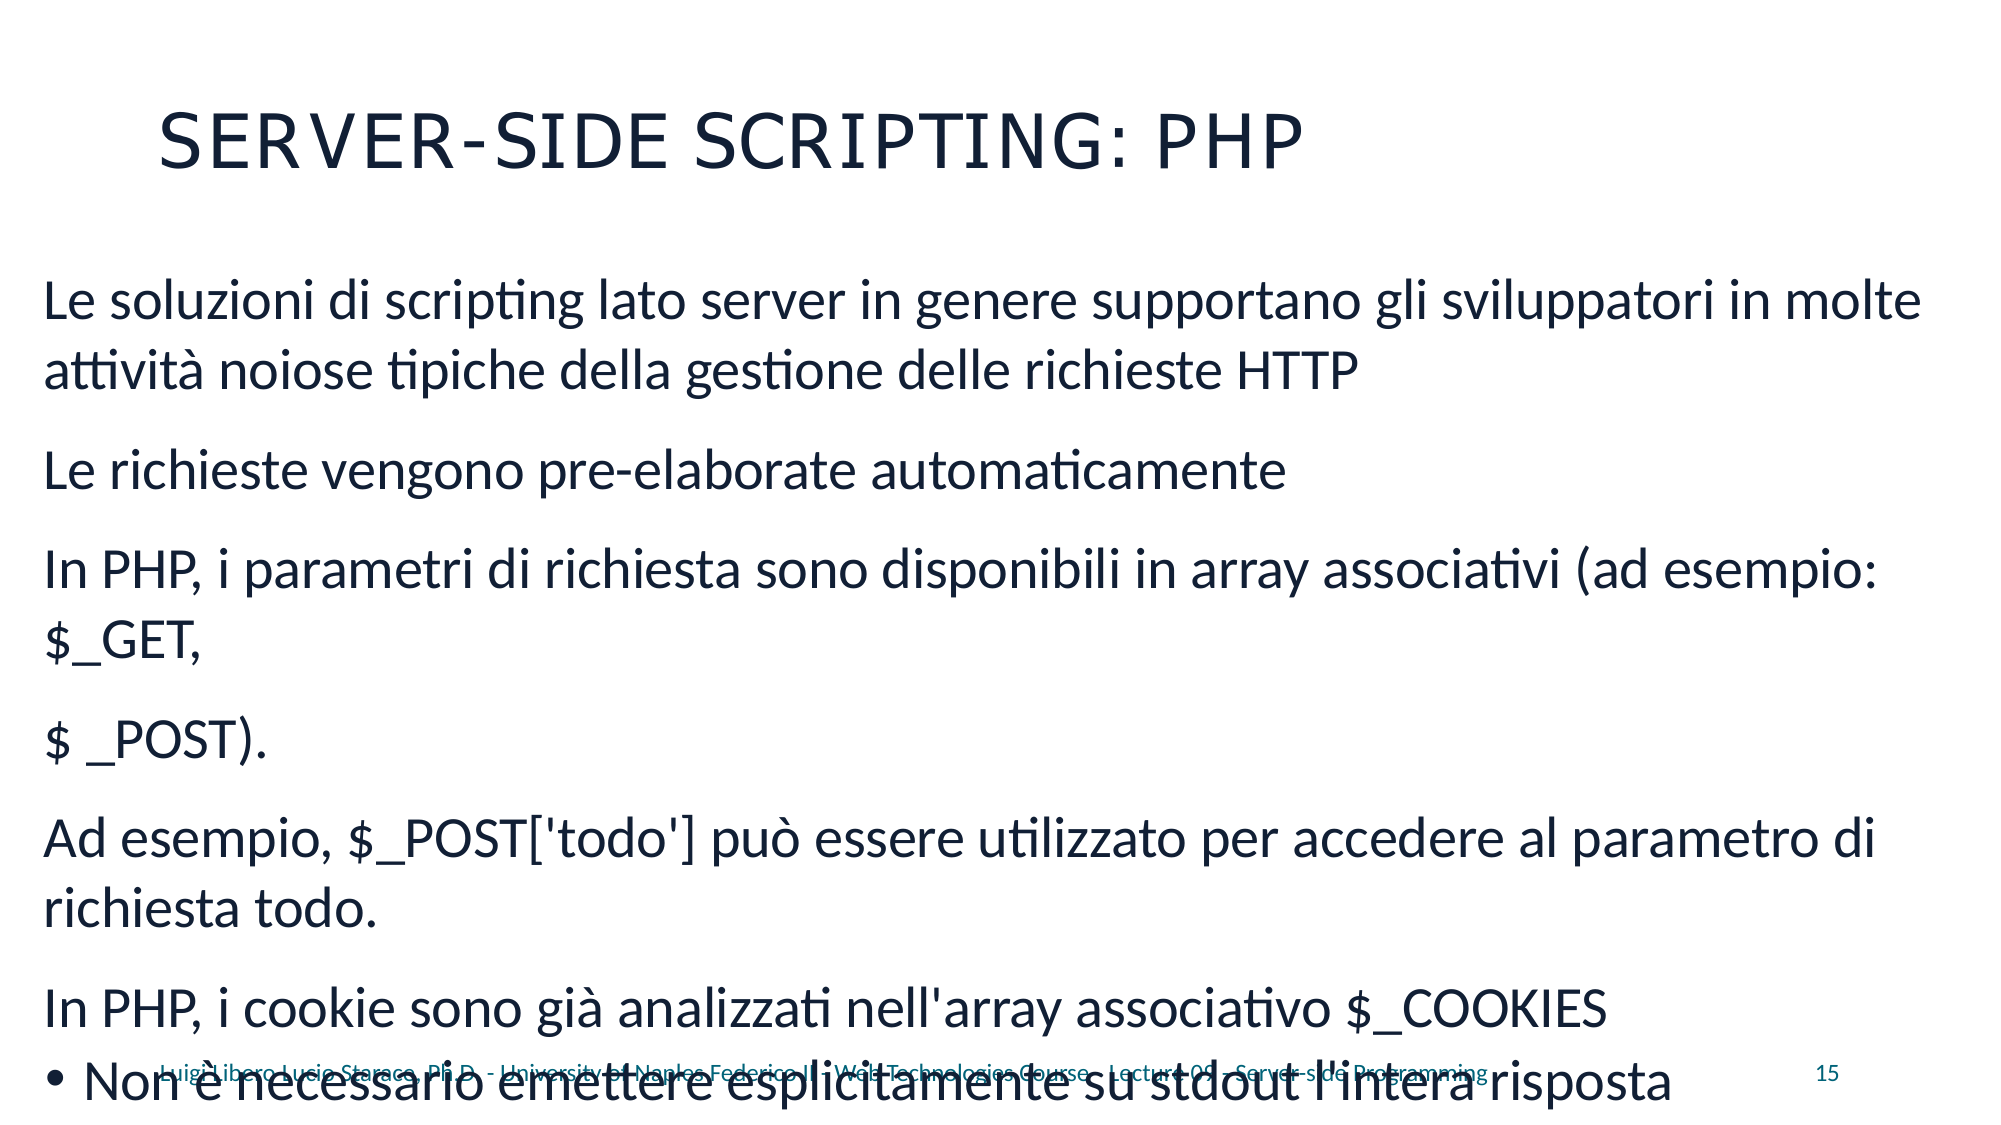

# SERVER-SIDE SCRIPTING: PHP
Le soluzioni di scripting lato server in genere supportano gli sviluppatori in molte attività noiose tipiche della gestione delle richieste HTTP
Le richieste vengono pre-elaborate automaticamente
In PHP, i parametri di richiesta sono disponibili in array associativi (ad esempio: $_GET,
$ _POST).
Ad esempio, $_POST['todo'] può essere utilizzato per accedere al parametro di richiesta todo.
In PHP, i cookie sono già analizzati nell'array associativo $_COOKIES
Non è necessario emettere esplicitamente su stdout l'intera risposta
Luigi Libero Lucio Starace, Ph.D. - University of Naples Federico II - Web Technologies Course - Lecture 09 - Server-side Programming
15